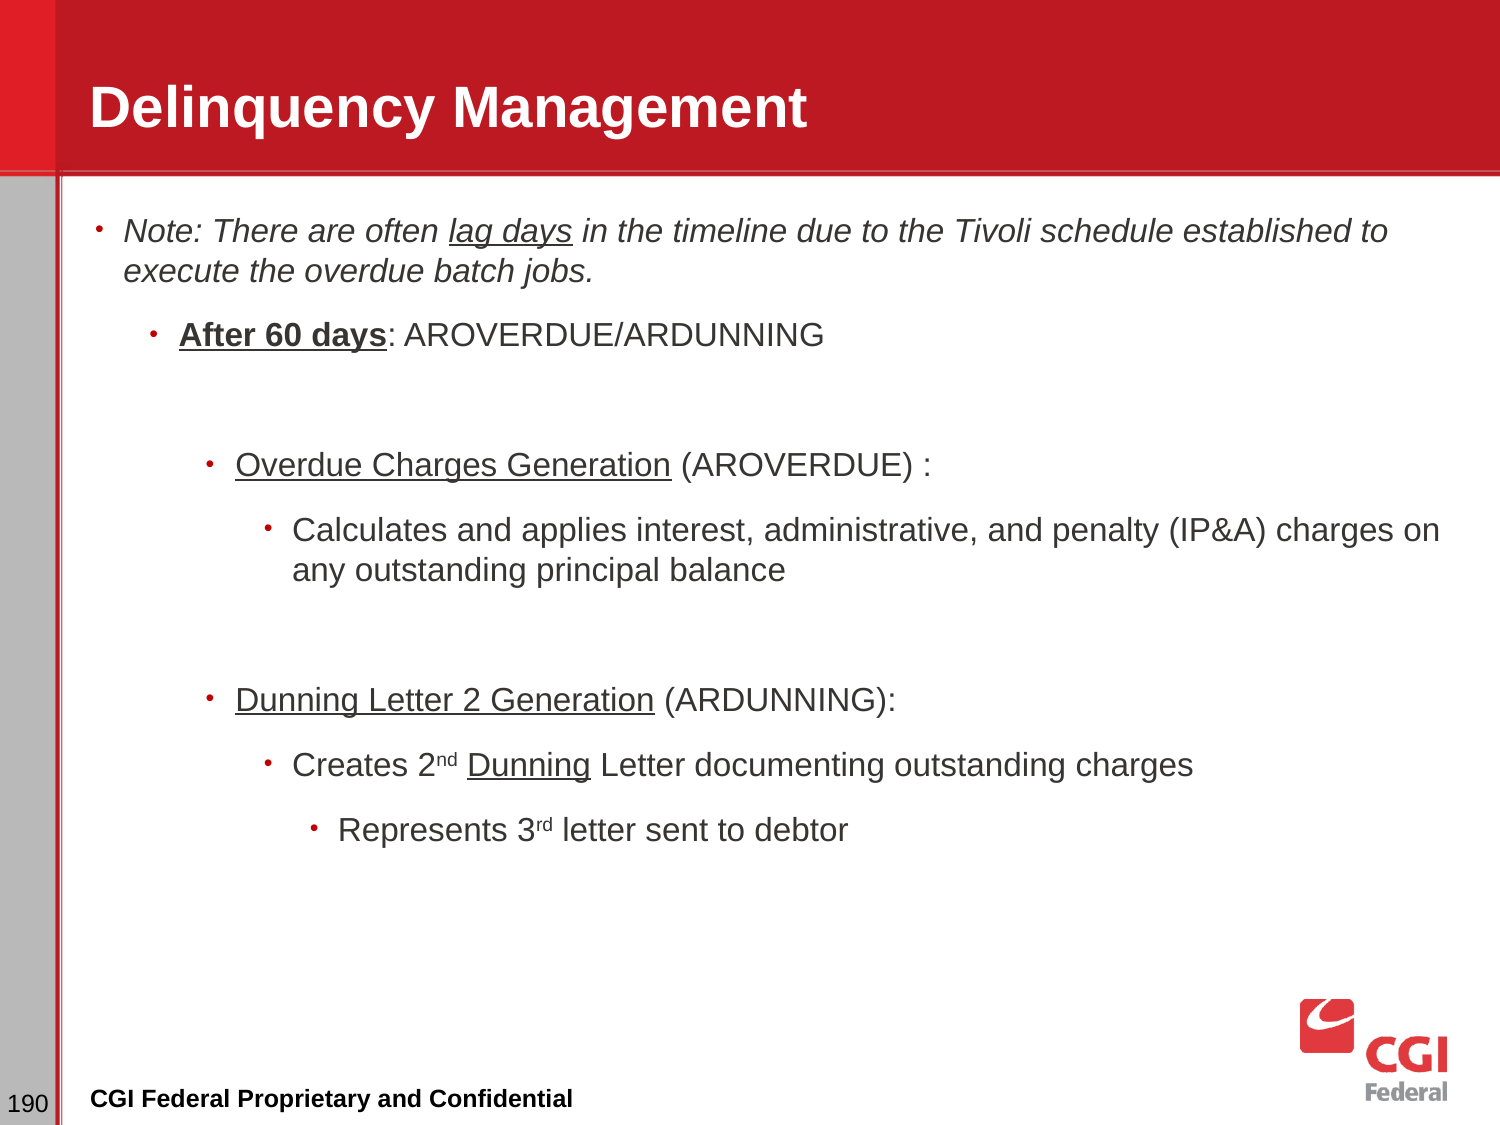

# Delinquency Management
Note: There are often lag days in the timeline due to the Tivoli schedule established to execute the overdue batch jobs.
After 60 days: AROVERDUE/ARDUNNING

Overdue Charges Generation (AROVERDUE) :
Calculates and applies interest, administrative, and penalty (IP&A) charges on any outstanding principal balance

Dunning Letter 2 Generation (ARDUNNING):
Creates 2nd Dunning Letter documenting outstanding charges
Represents 3rd letter sent to debtor

190
CGI Federal Proprietary and Confidential